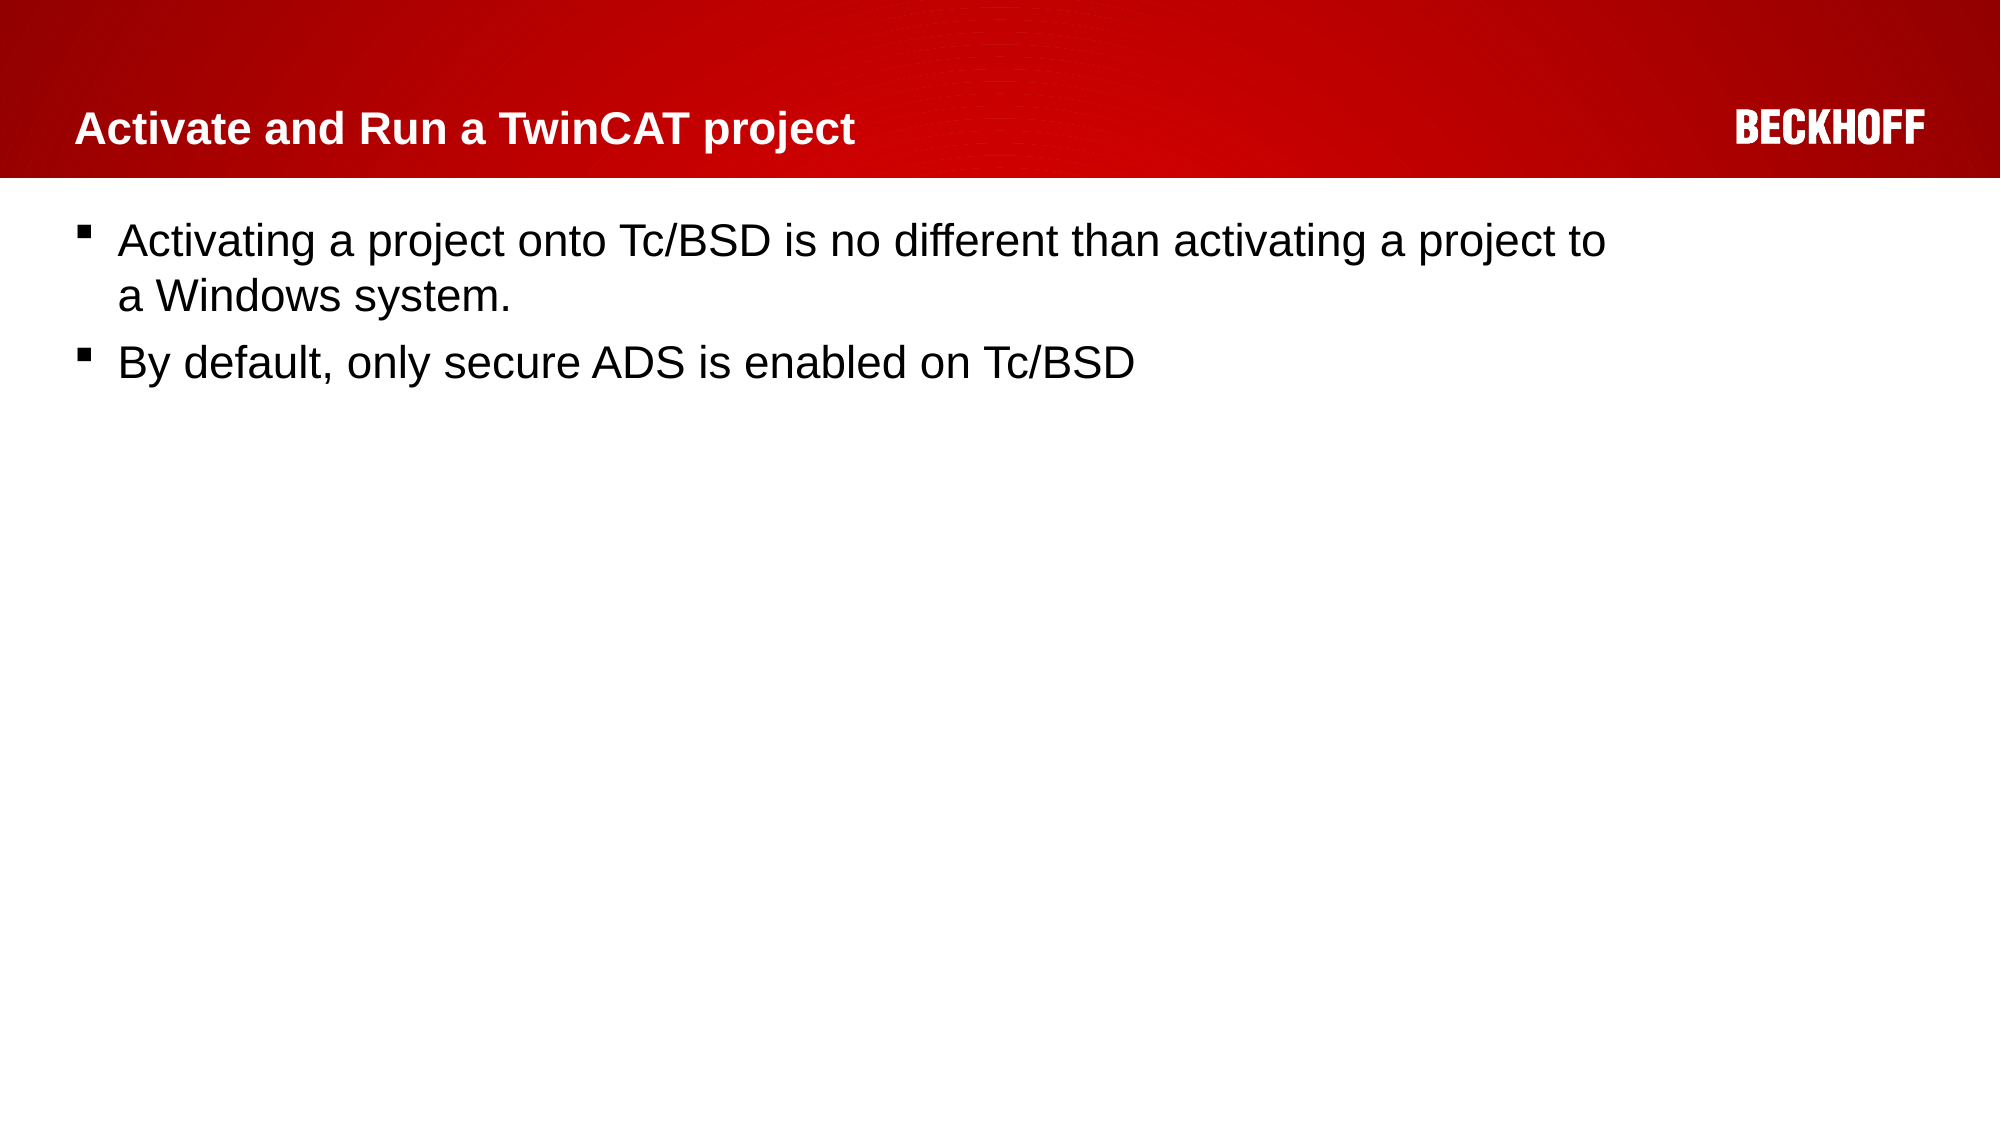

# Activate and Run a TwinCAT project
Activating a project onto Tc/BSD is no different than activating a project to a Windows system.
By default, only secure ADS is enabled on Tc/BSD